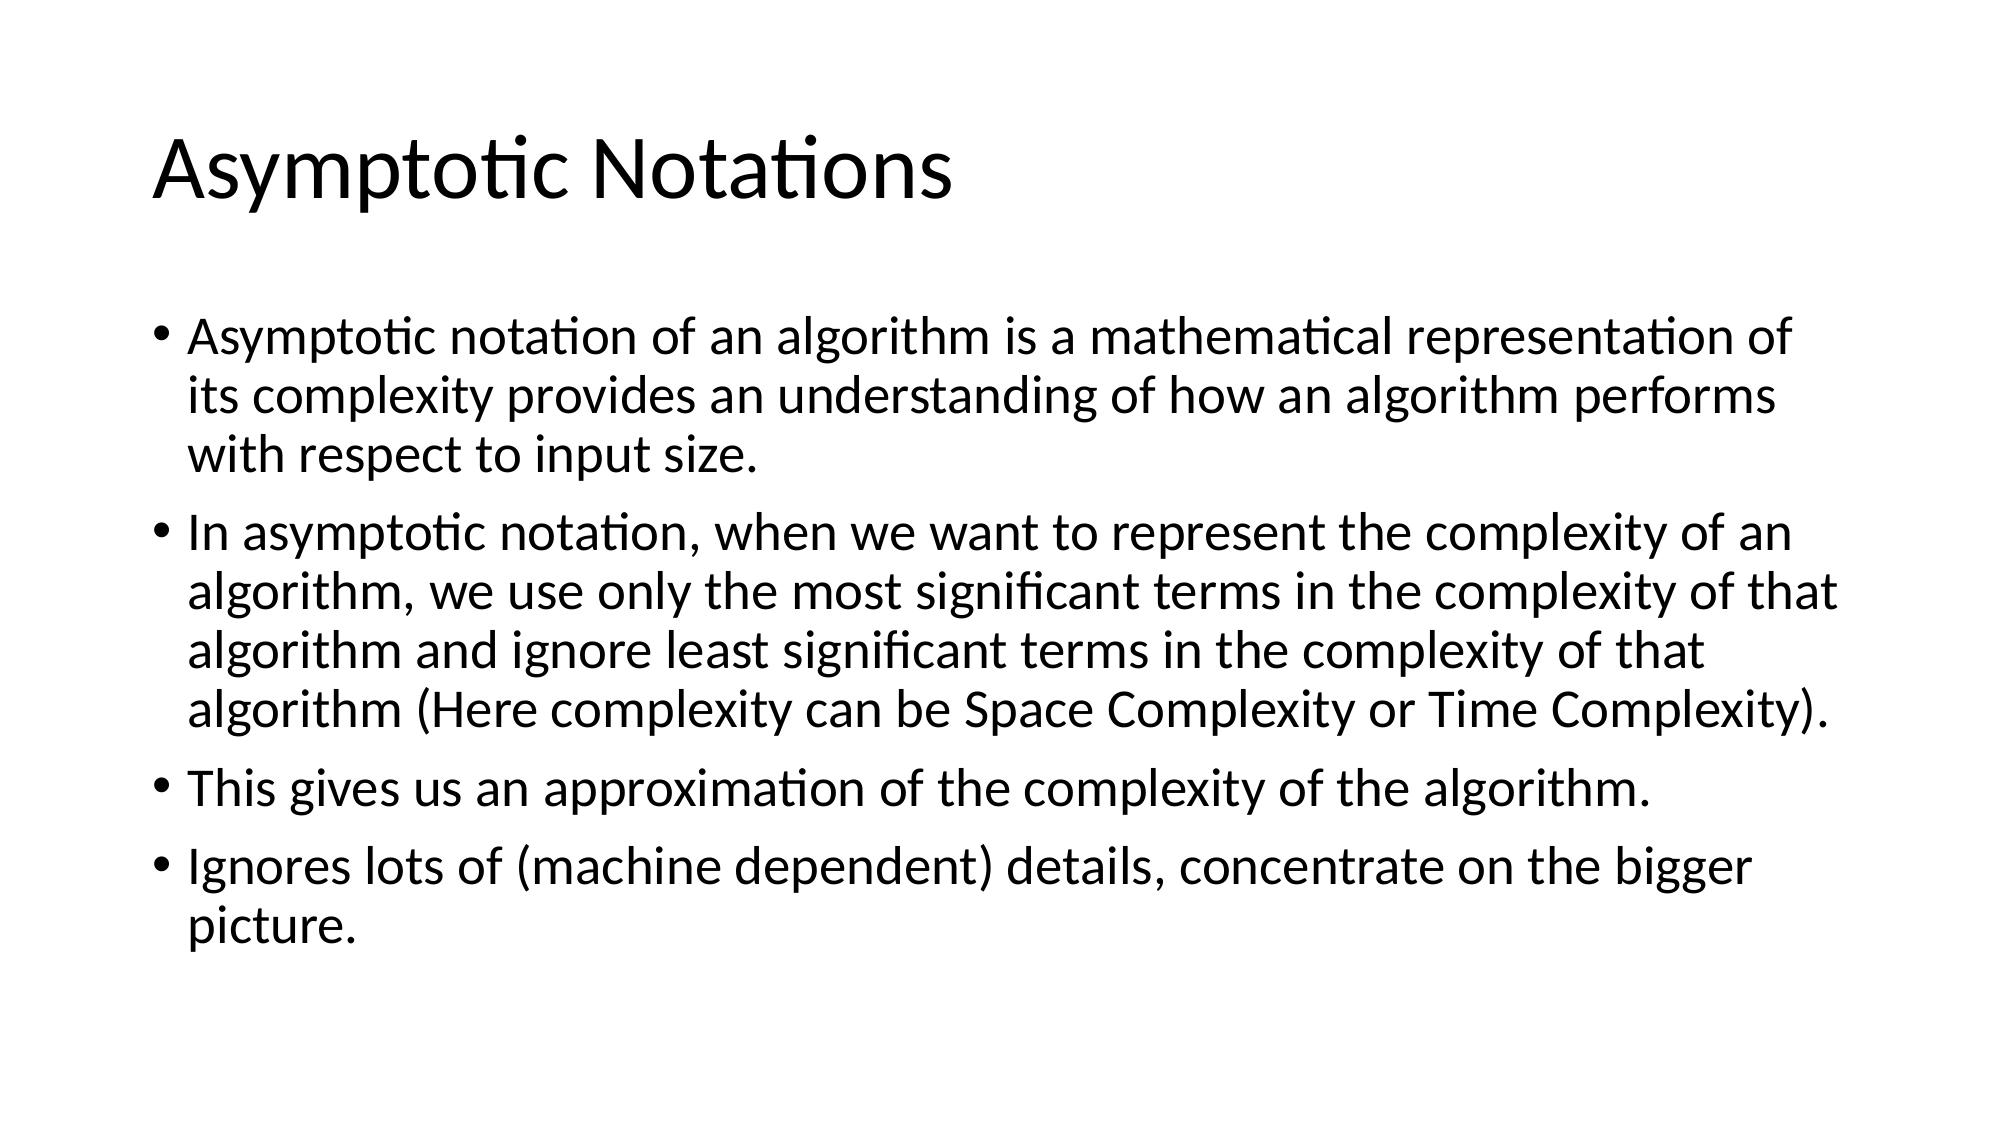

# Asymptotic Notations
Asymptotic notation of an algorithm is a mathematical representation of its complexity provides an understanding of how an algorithm performs with respect to input size.
In asymptotic notation, when we want to represent the complexity of an algorithm, we use only the most significant terms in the complexity of that algorithm and ignore least significant terms in the complexity of that algorithm (Here complexity can be Space Complexity or Time Complexity).
This gives us an approximation of the complexity of the algorithm.
Ignores lots of (machine dependent) details, concentrate on the bigger picture.